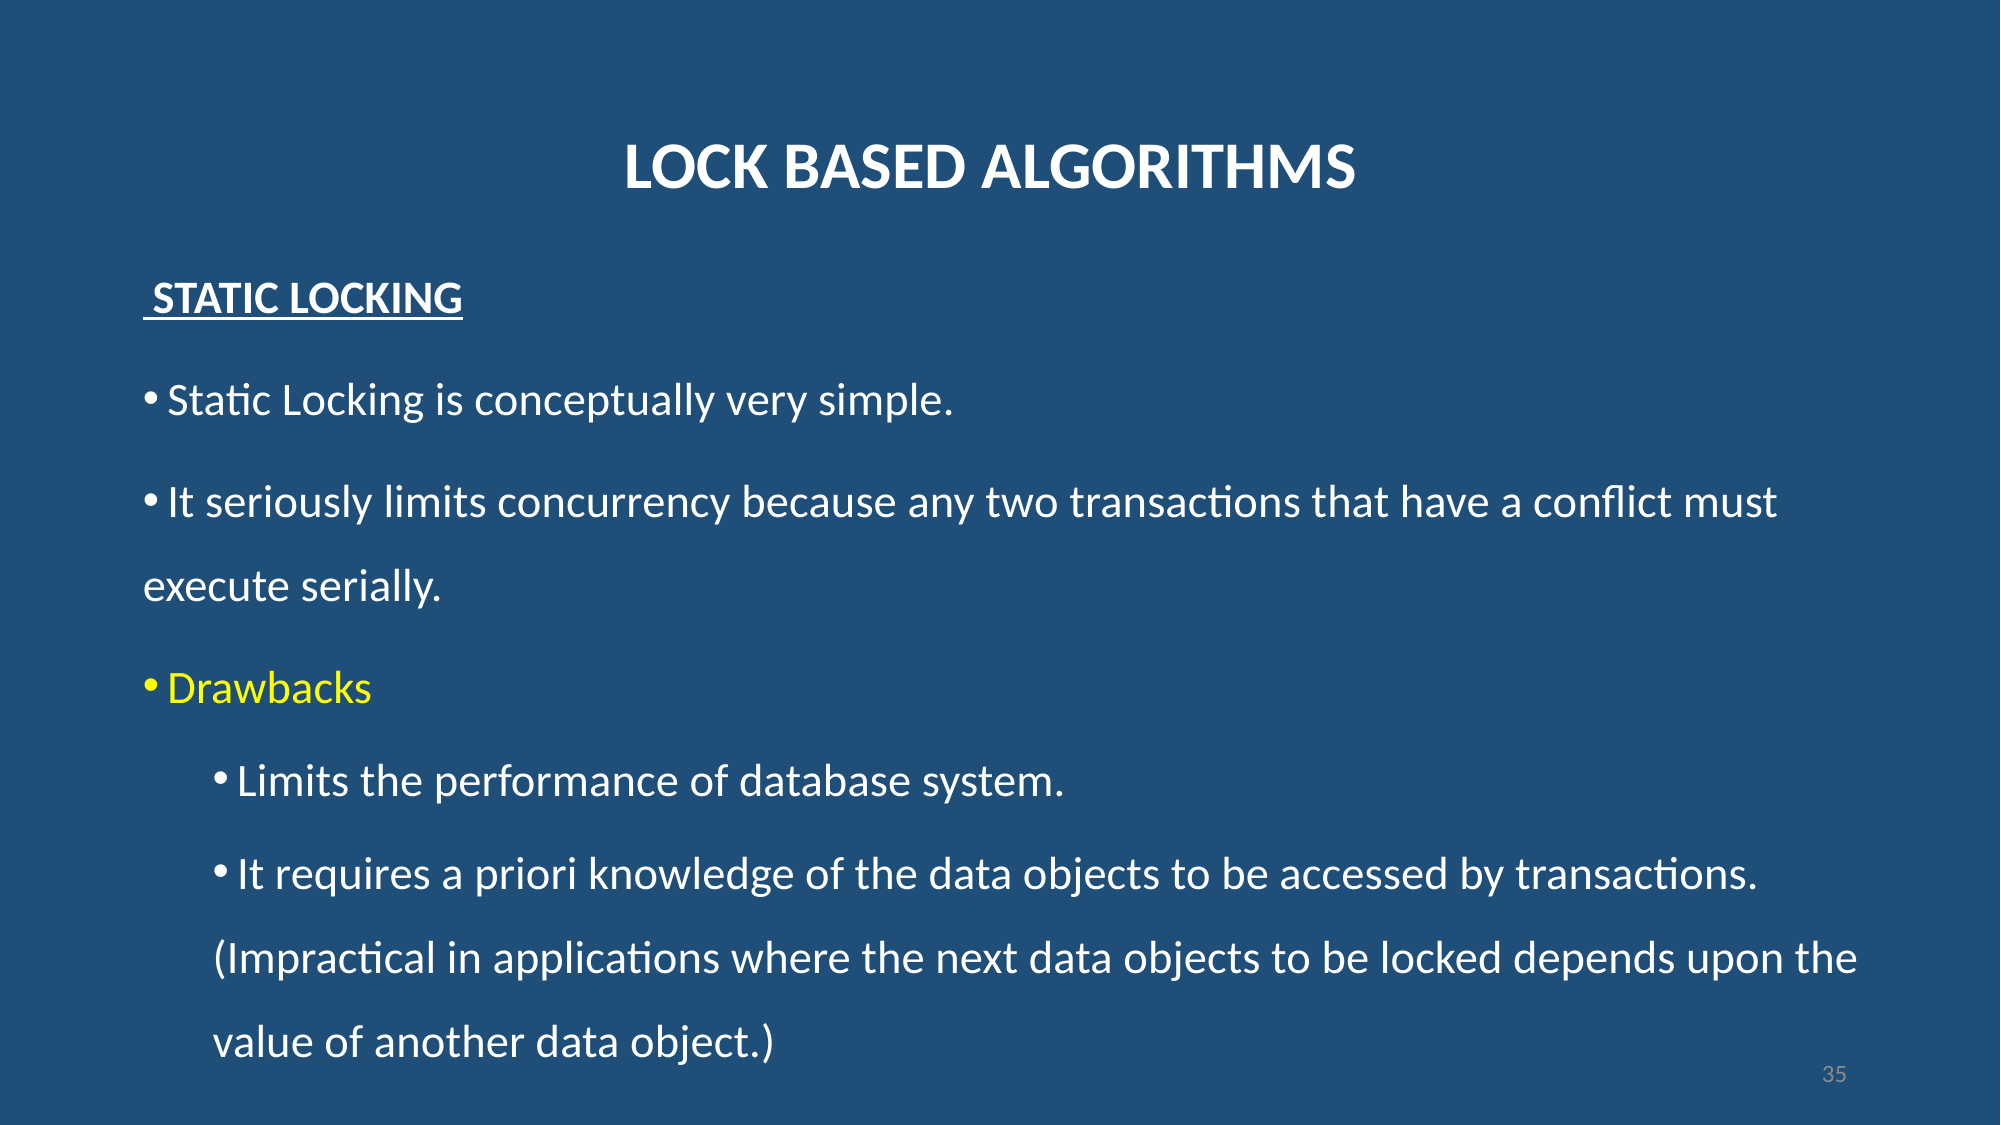

# LOCK BASED ALGORITHMS
 STATIC LOCKING
 Static Locking is conceptually very simple.
 It seriously limits concurrency because any two transactions that have a conflict must execute serially.
 Drawbacks
 Limits the performance of database system.
 It requires a priori knowledge of the data objects to be accessed by transactions. (Impractical in applications where the next data objects to be locked depends upon the value of another data object.)

35